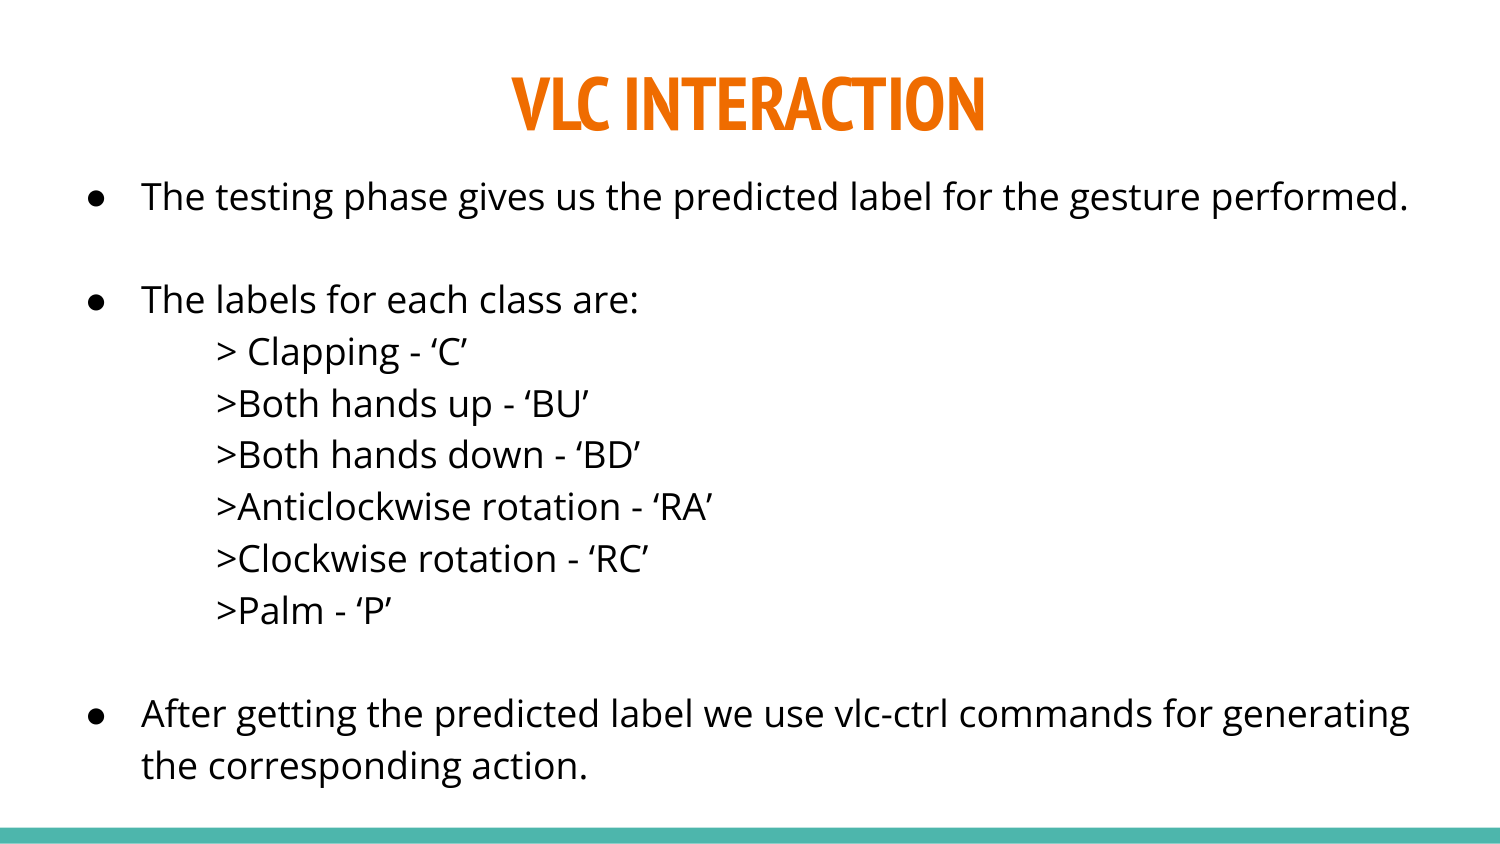

# VLC INTERACTION
The testing phase gives us the predicted label for the gesture performed.

The labels for each class are:
	> Clapping - ‘C’
	>Both hands up - ‘BU’
	>Both hands down - ‘BD’
	>Anticlockwise rotation - ‘RA’
	>Clockwise rotation - ‘RC’
	>Palm - ‘P’

After getting the predicted label we use vlc-ctrl commands for generating the corresponding action.